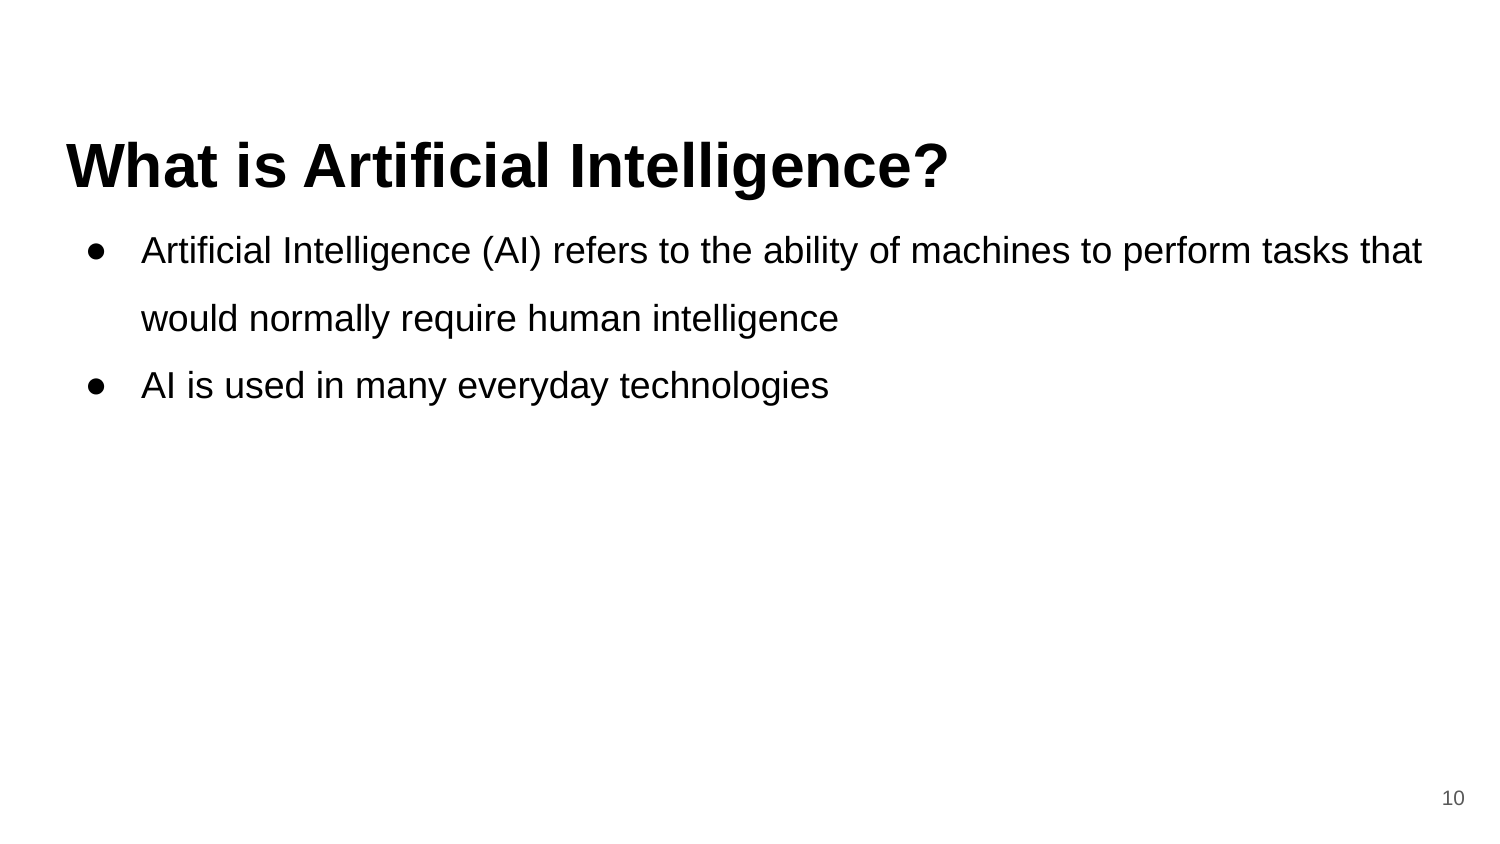

# What is Artificial Intelligence?
Artificial Intelligence (AI) refers to the ability of machines to perform tasks that would normally require human intelligence
AI is used in many everyday technologies
10